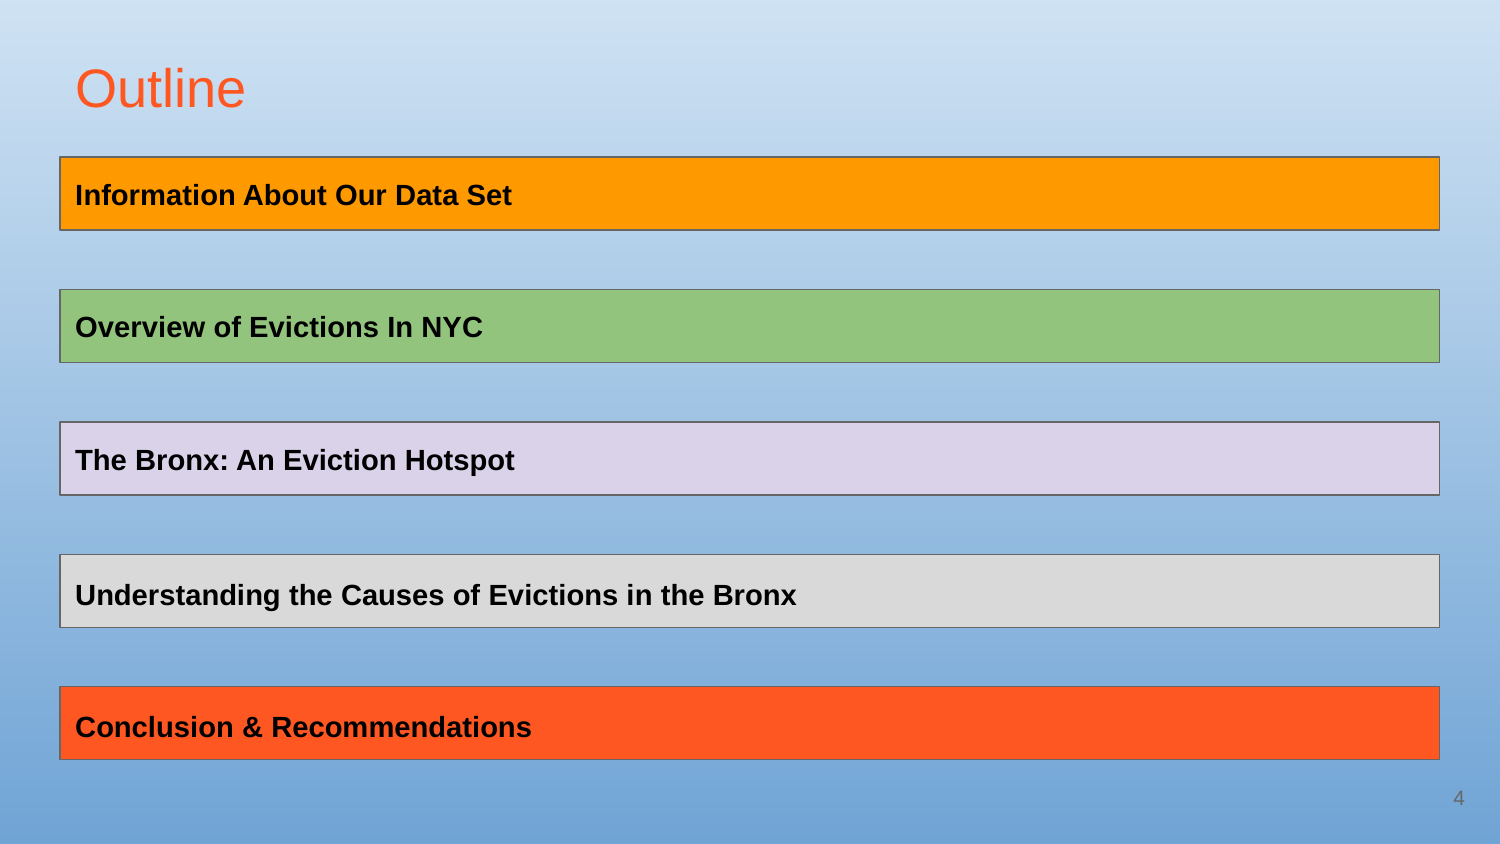

Outline
Information About Our Data Set
Overview of Evictions In NYC
The Bronx: An Eviction Hotspot
Understanding the Causes of Evictions in the Bronx
Conclusion & Recommendations
4